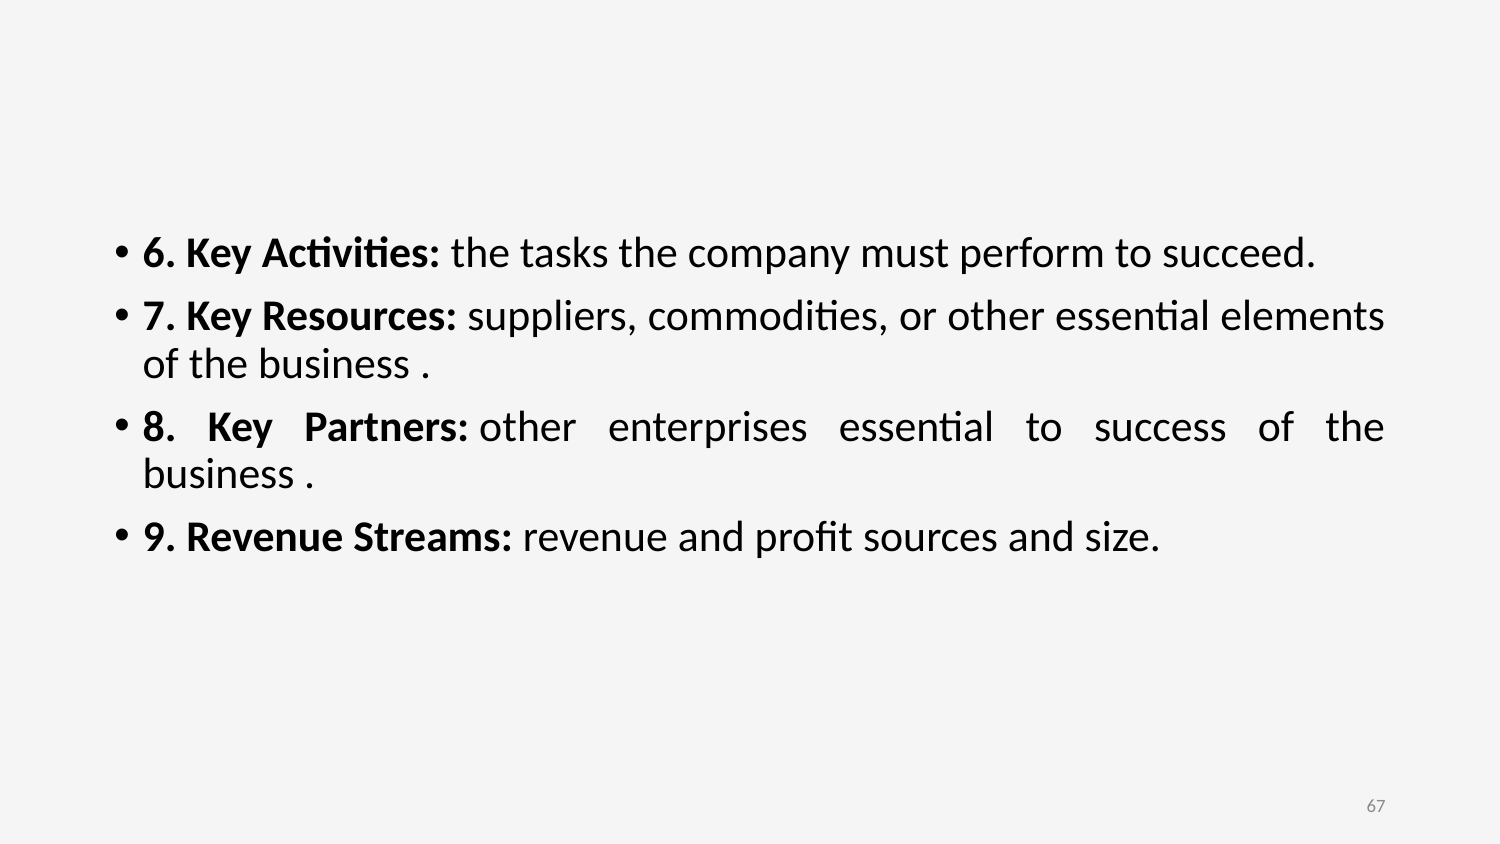

#
6. Key Activities: the tasks the company must perform to succeed.
7. Key Resources: suppliers, commodities, or other essential elements of the business .
8. Key Partners: other enterprises essential to success of the business .
9. Revenue Streams: revenue and profit sources and size.
67